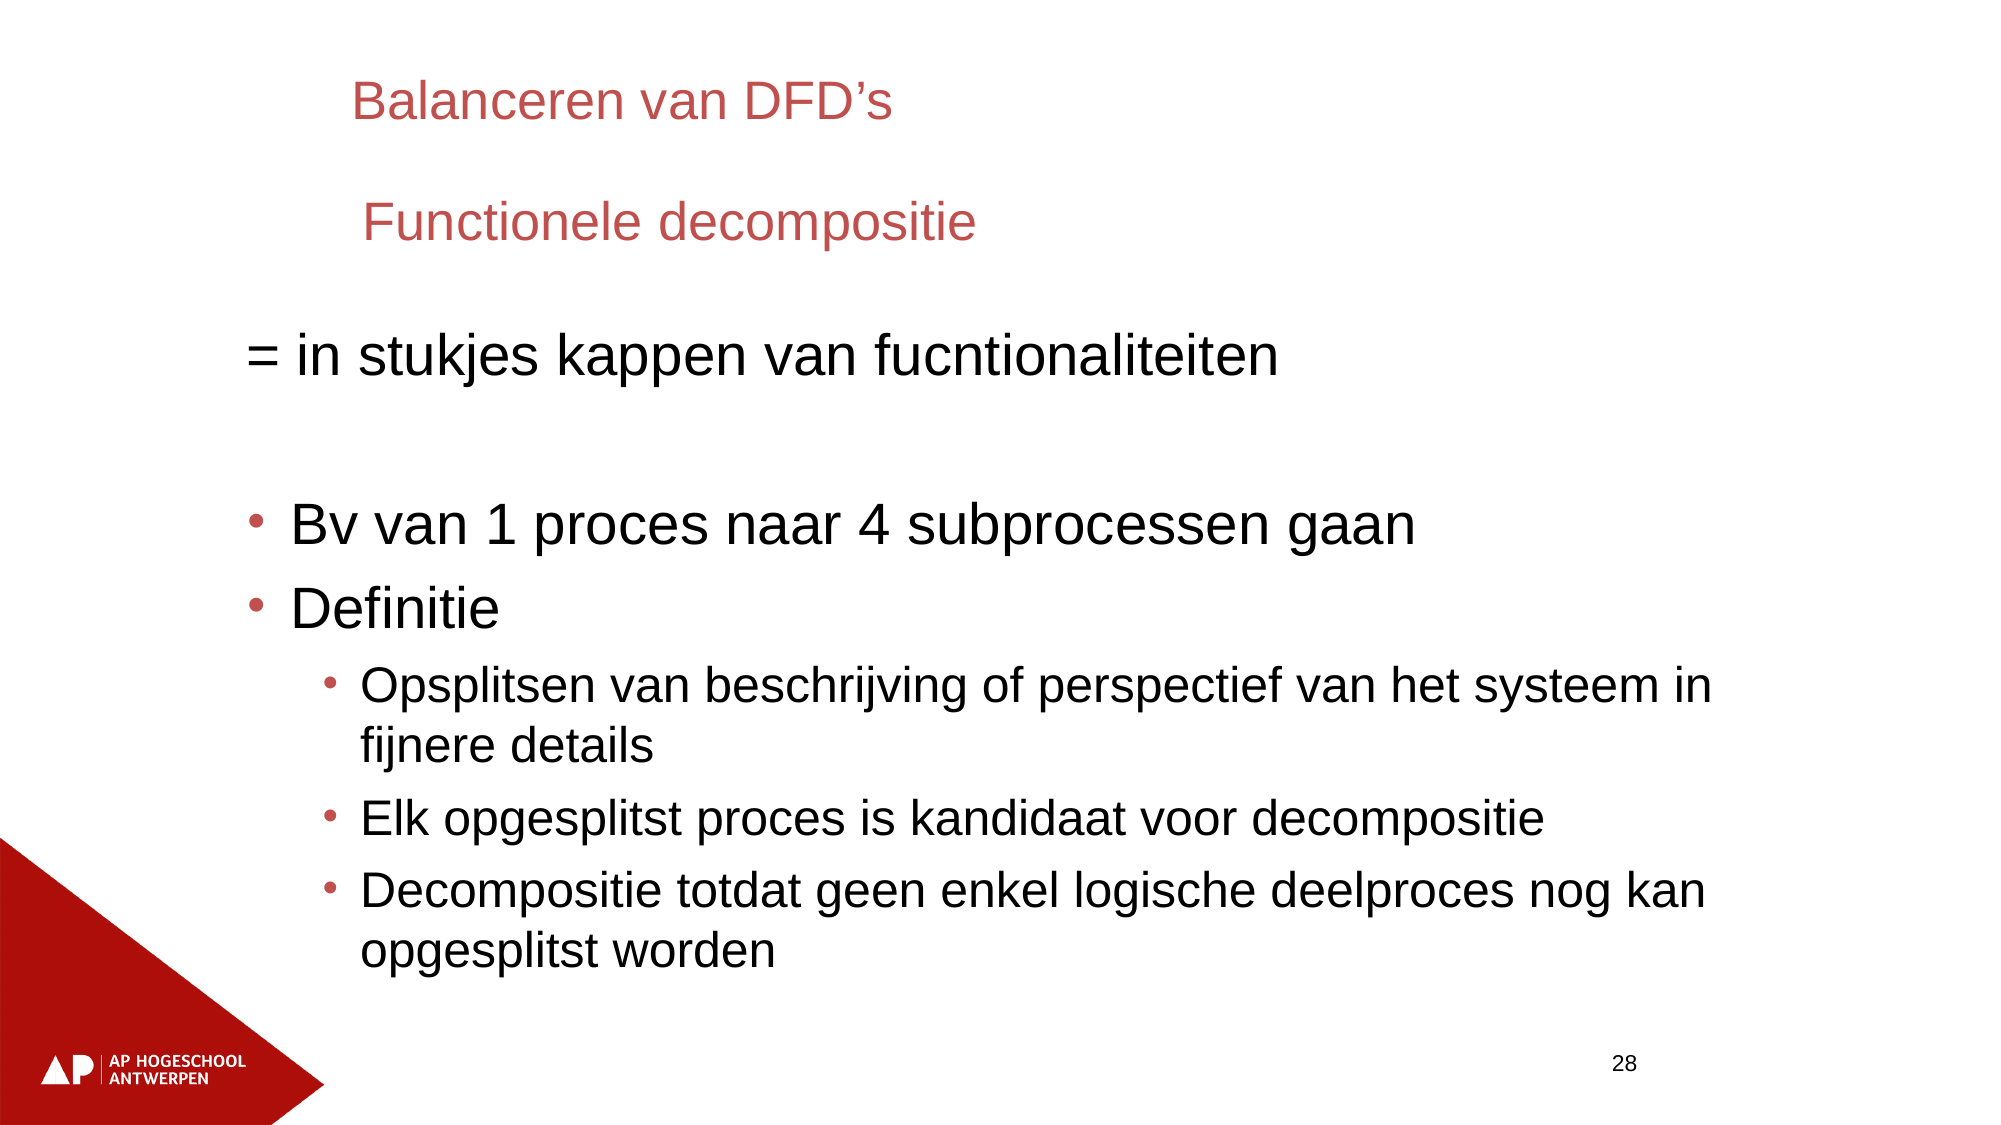

Balanceren van DFD’s
Functionele decompositie

= in stukjes kappen van fucntionaliteiten

Bv van 1 proces naar 4 subprocessen gaan
Definitie
Opsplitsen van beschrijving of perspectief van het systeem in fijnere details
Elk opgesplitst proces is kandidaat voor decompositie
Decompositie totdat geen enkel logische deelproces nog kan opgesplitst worden
28